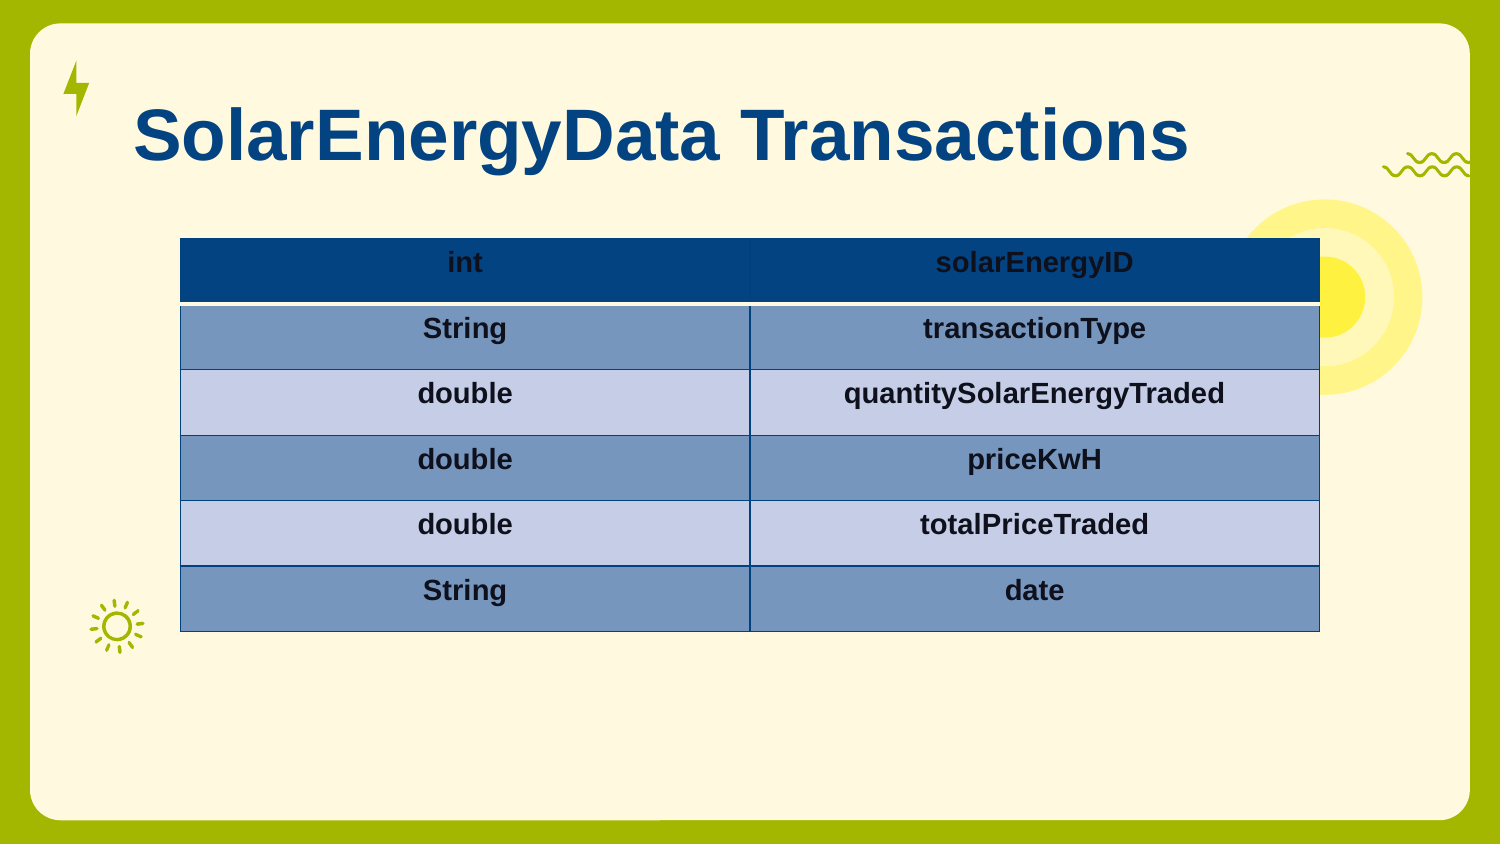

# SolarEnergyData Transactions

| int | solarEnergyID |
| --- | --- |
| String | transactionType |
| double | quantitySolarEnergyTraded |
| double | priceKwH |
| double | totalPriceTraded |
| String | date |